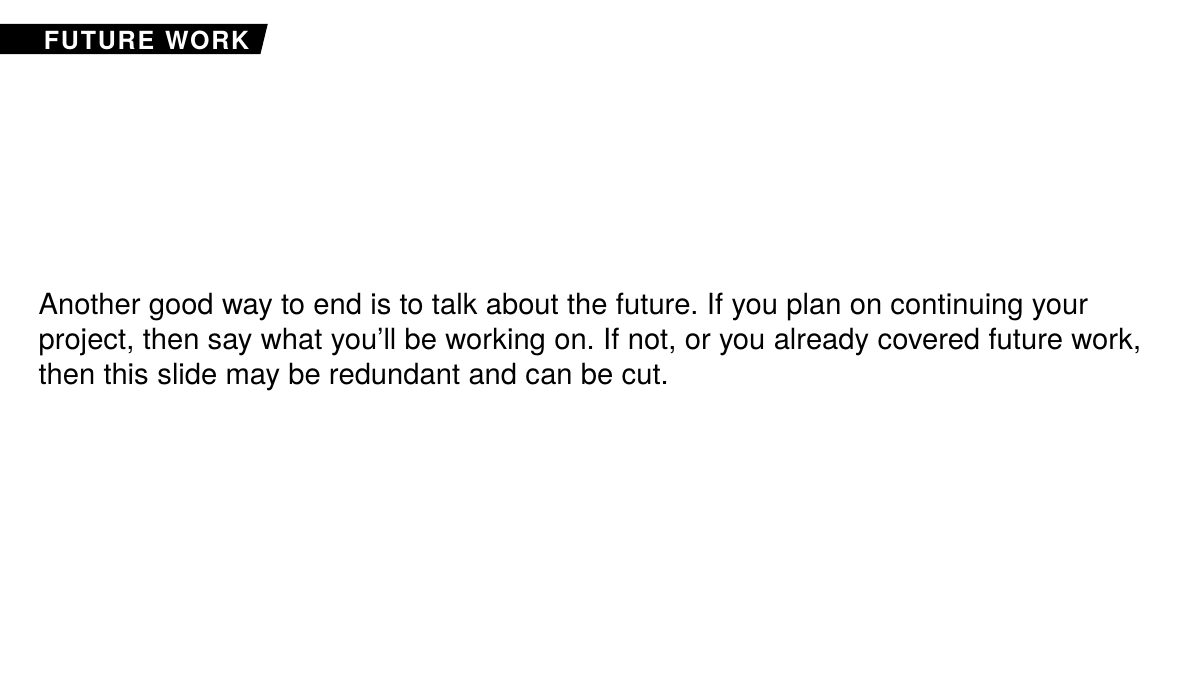

FUTURE WORK
Another good way to end is to talk about the future. If you plan on continuing your project, then say what you’ll be working on. If not, or you already covered future work, then this slide may be redundant and can be cut.